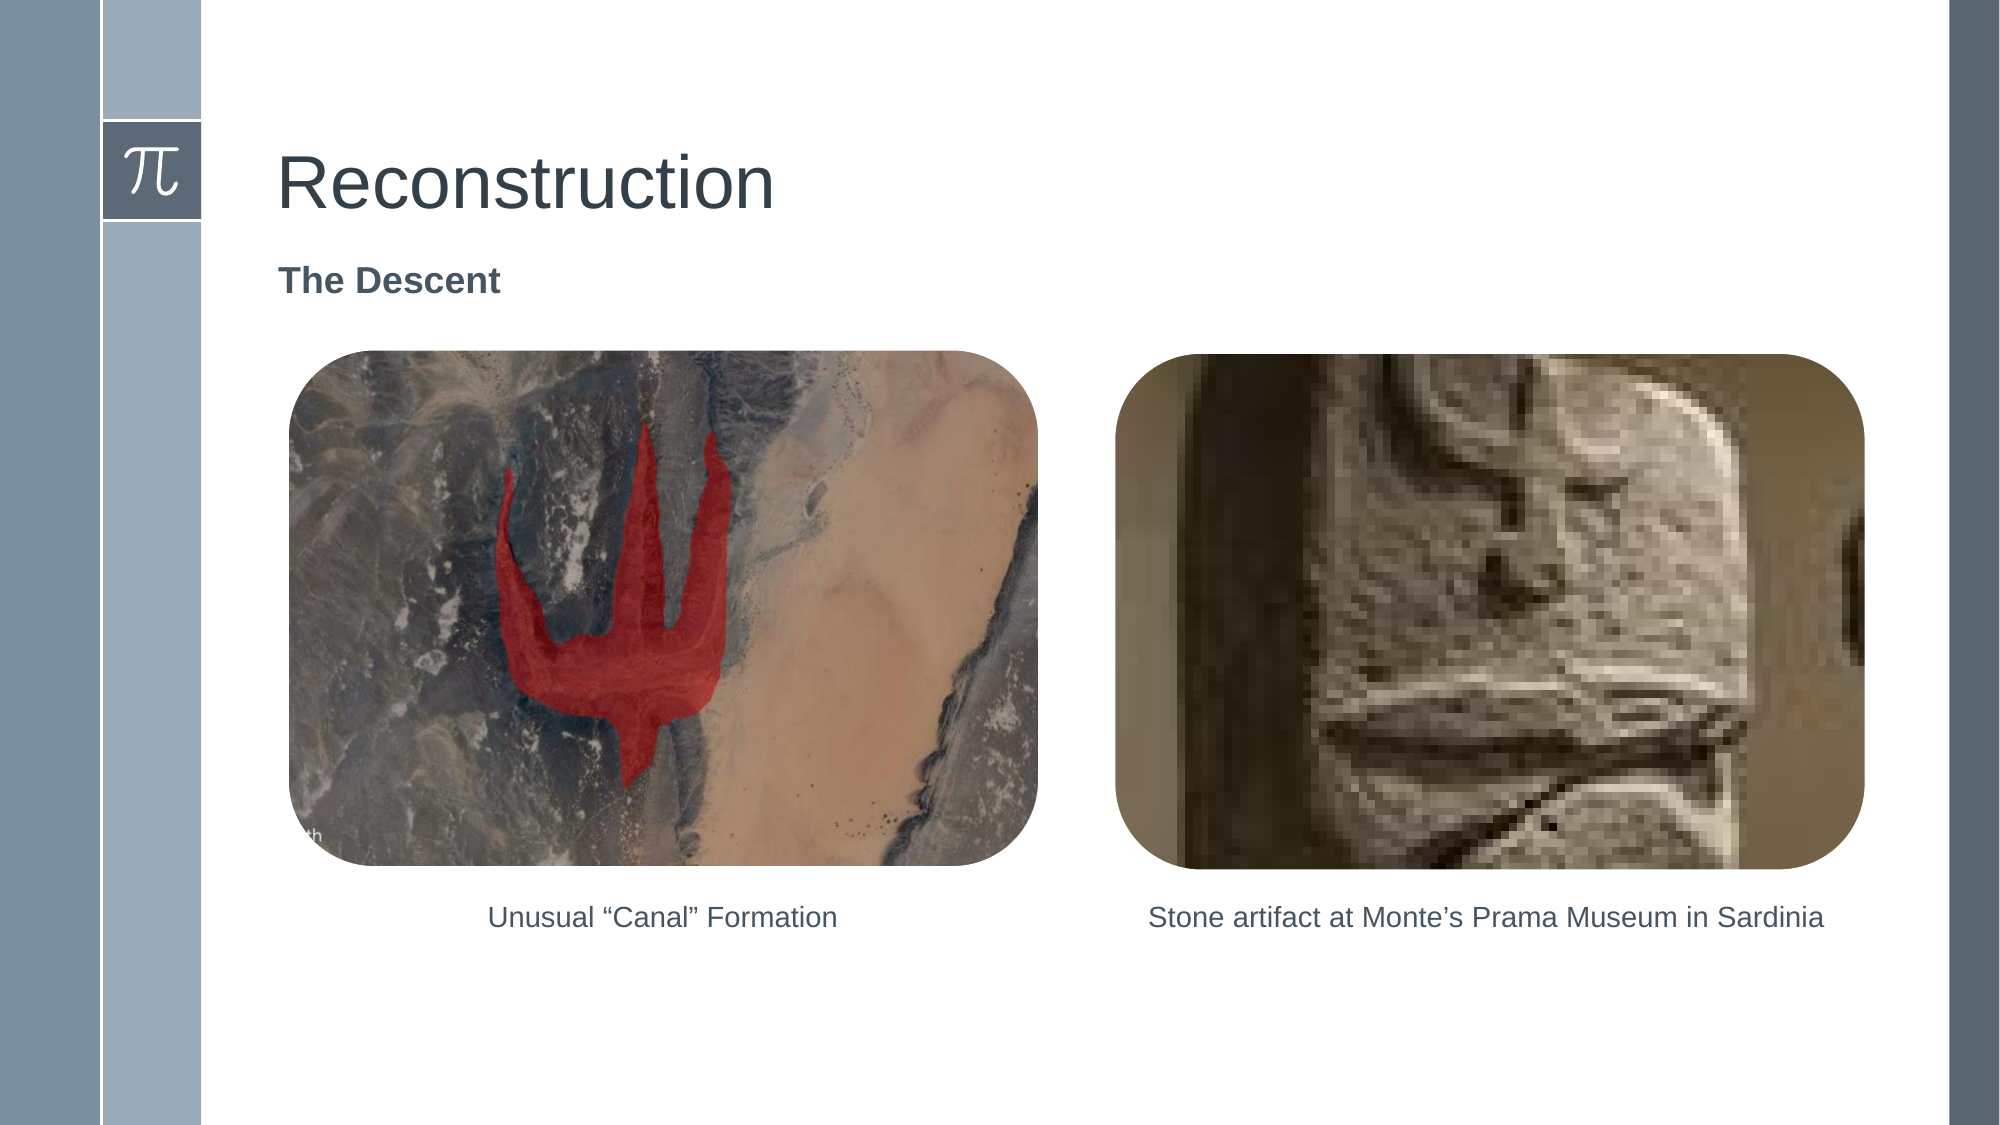

# Reconstruction
The Descent
Unusual “Canal” Formation
Stone artifact at Monte’s Prama Museum in Sardinia